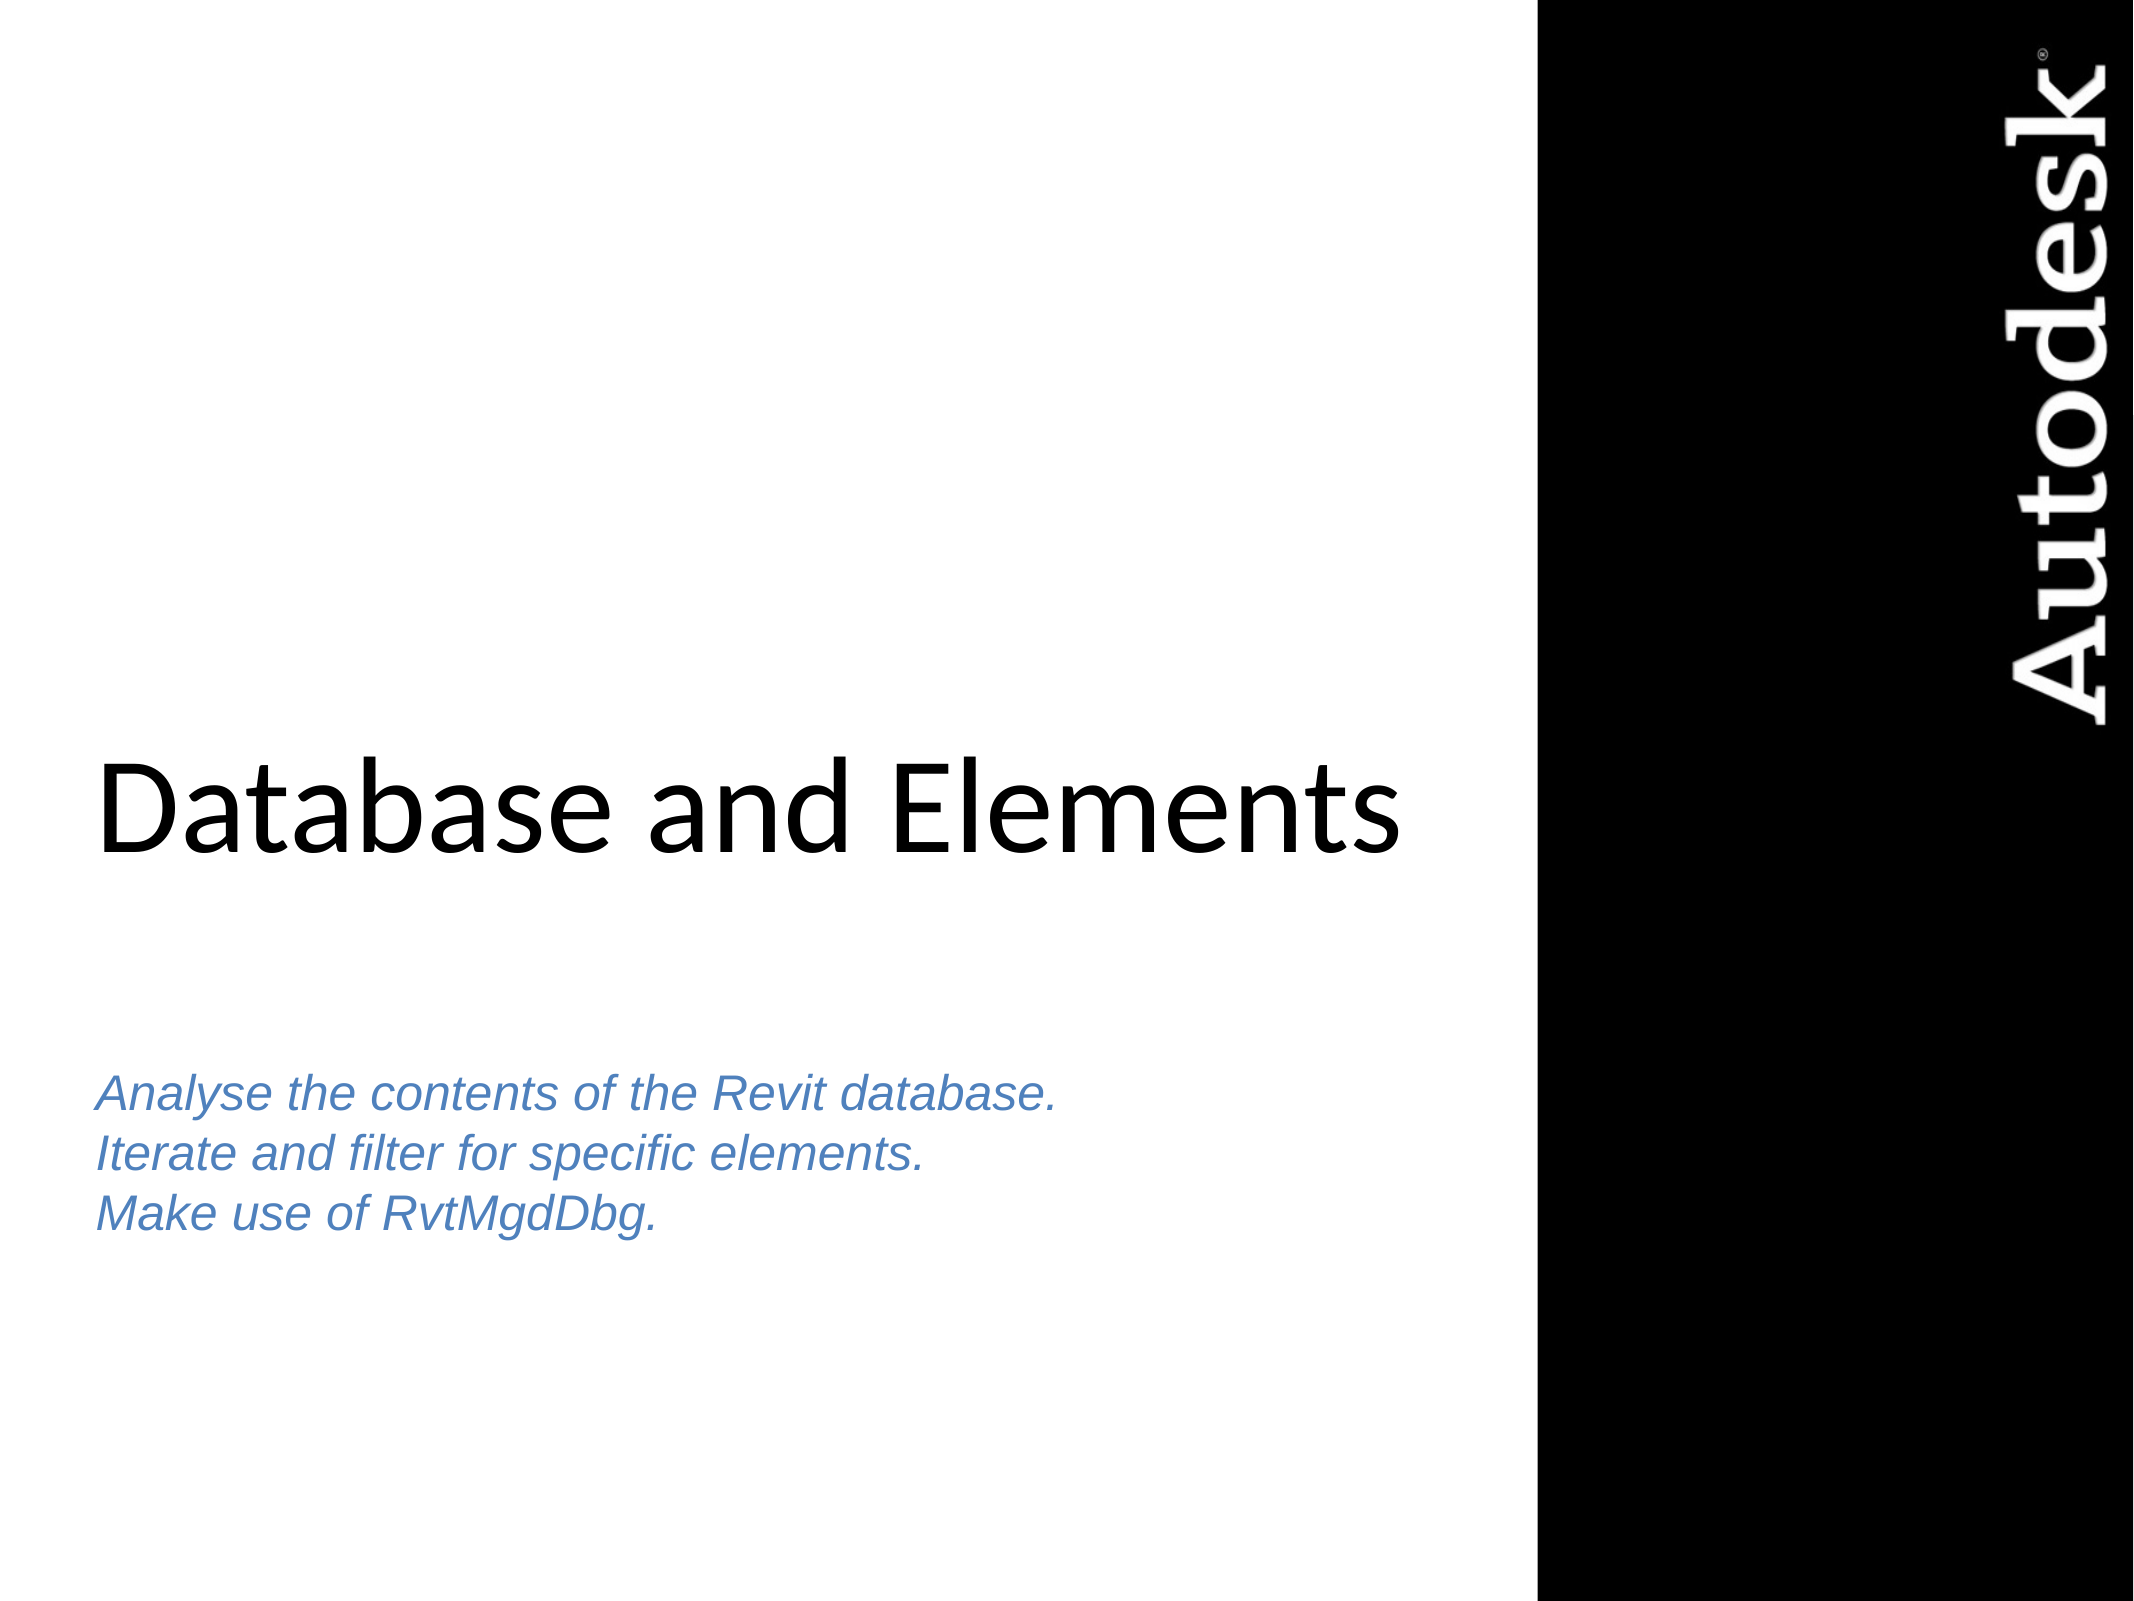

# Database and Elements
Analyse the contents of the Revit database.
Iterate and filter for specific elements.
Make use of RvtMgdDbg.